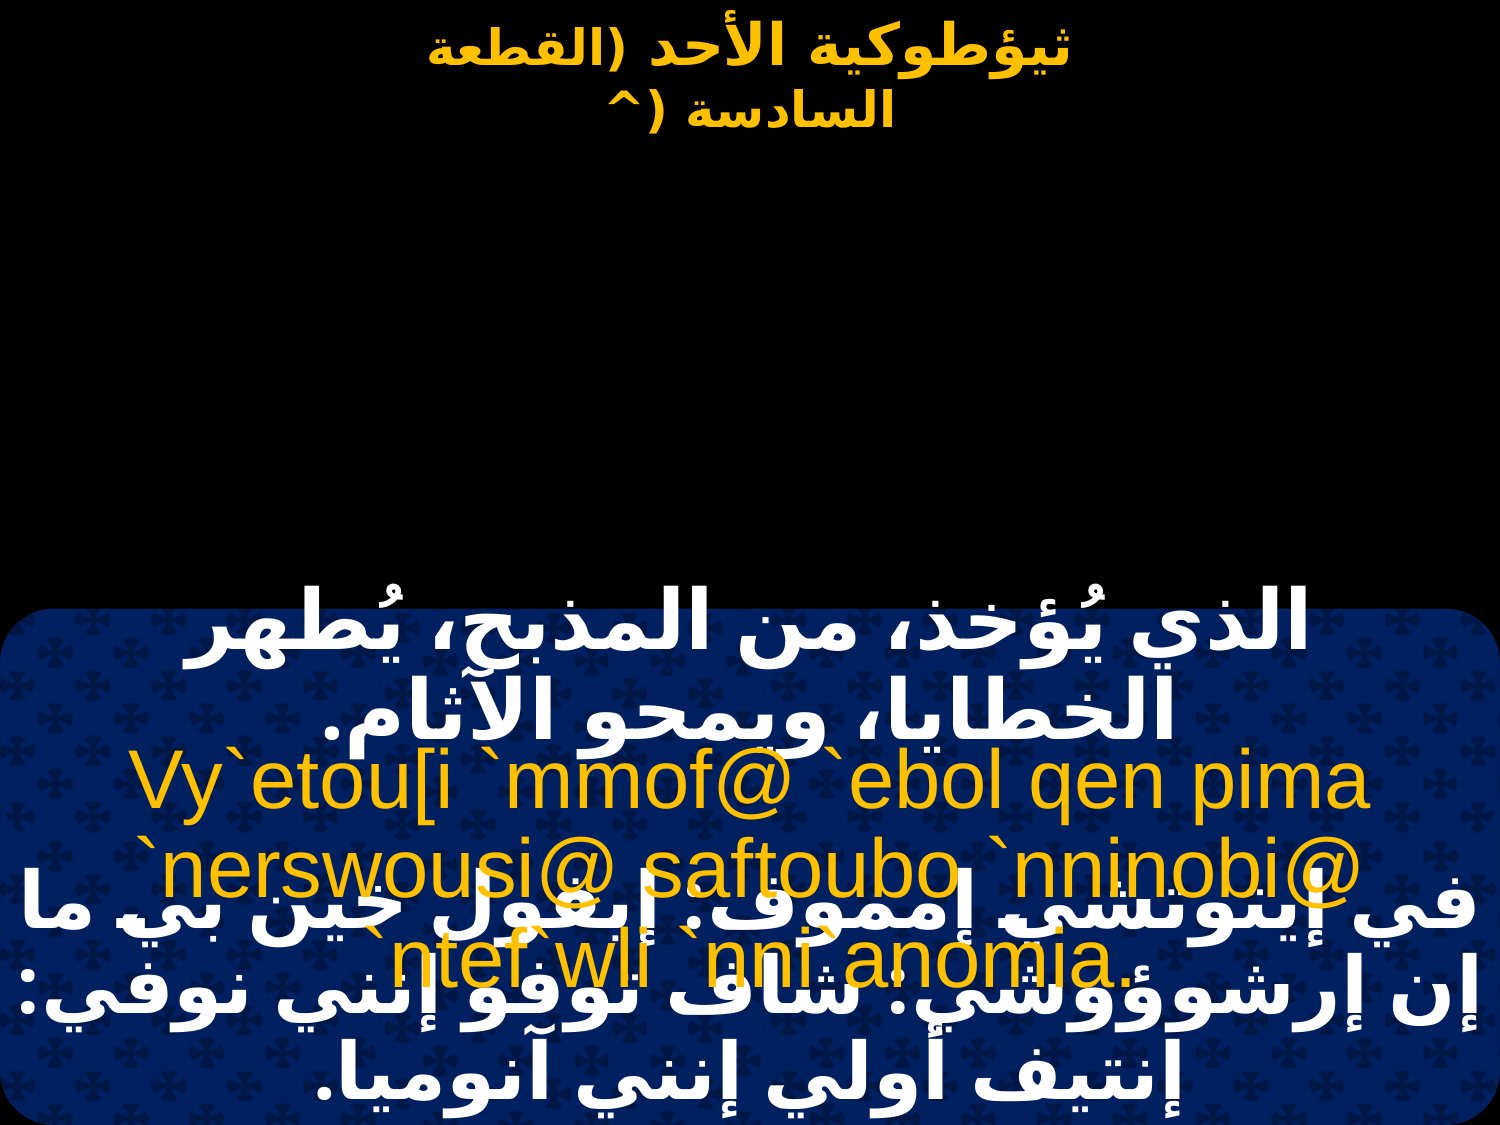

الذي يُؤخذ، من المذبح، يُطهر الخطايا، ويمحو الآثام.
Vy`etou[i `mmof@ `ebol qen pima `nerswousi@ saftoubo `nninobi@ `ntef`wli `nni`anomia.
في إيتوتشي إمموف: إيفول خين بي ما إن إرشوؤوشي: شاف توفو إنني نوفي: إنتيف أولي إنني آنوميا.